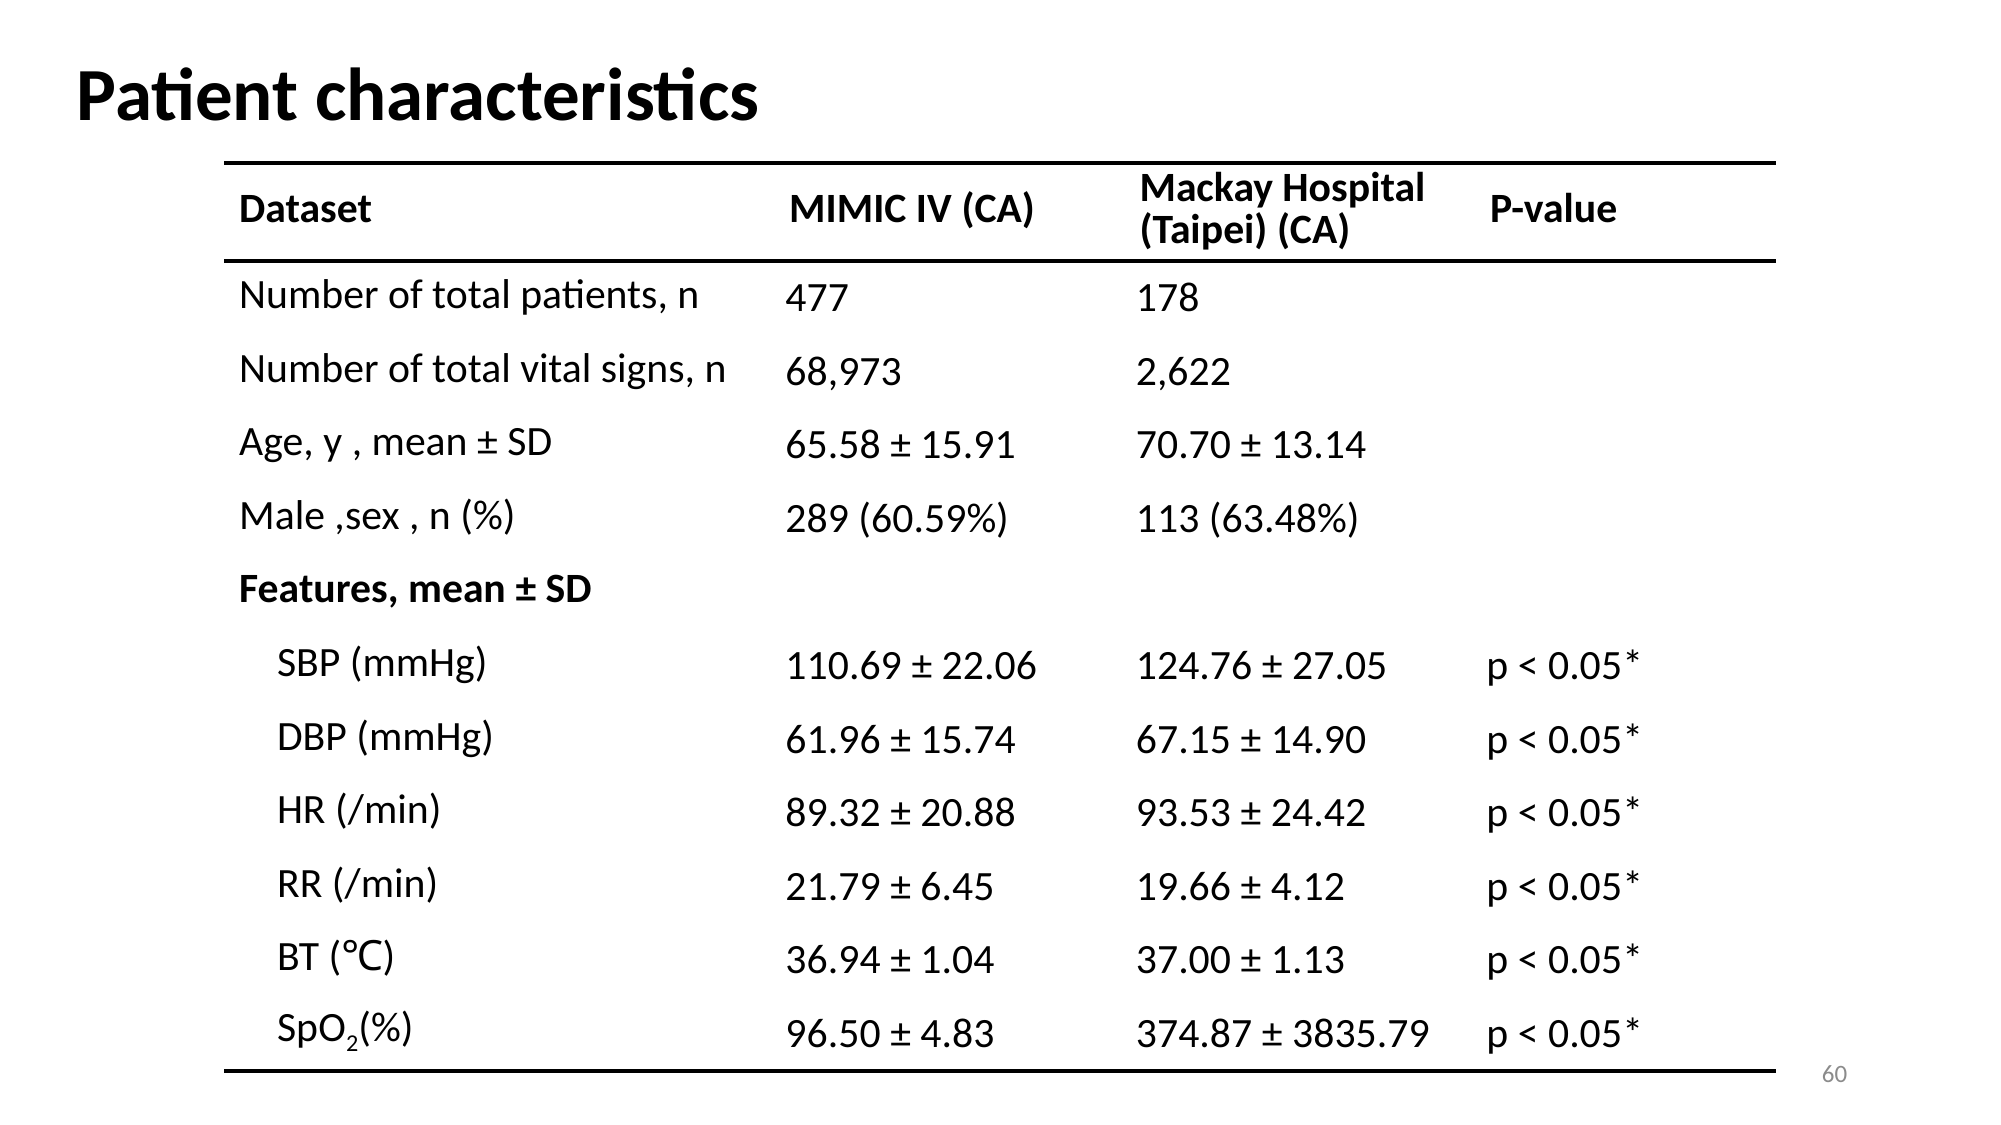

Patient characteristics
| Dataset | MIMIC IV (CA) | Mackay Hospital (Taipei) (CA) | P-value |
| --- | --- | --- | --- |
| Number of total patients, n | 477 | 178 |  |
| Number of total vital signs, n | 68,973 | 2,622 |  |
| Age, y , mean ± SD | 65.58 ± 15.91 | 70.70 ± 13.14 |  |
| Male ,sex , n (%) | 289 (60.59%) | 113 (63.48%) |  |
| Features, mean ± SD |  |  |  |
| SBP (mmHg) | 110.69 ± 22.06 | 124.76 ± 27.05 | p < 0.05\* |
| DBP (mmHg) | 61.96 ± 15.74 | 67.15 ± 14.90 | p < 0.05\* |
| HR (/min) | 89.32 ± 20.88 | 93.53 ± 24.42 | p < 0.05\* |
| RR (/min) | 21.79 ± 6.45 | 19.66 ± 4.12 | p < 0.05\* |
| BT (℃) | 36.94 ± 1.04 | 37.00 ± 1.13 | p < 0.05\* |
| SpO2(%) | 96.50 ± 4.83 | 374.87 ± 3835.79 | p < 0.05\* |
60